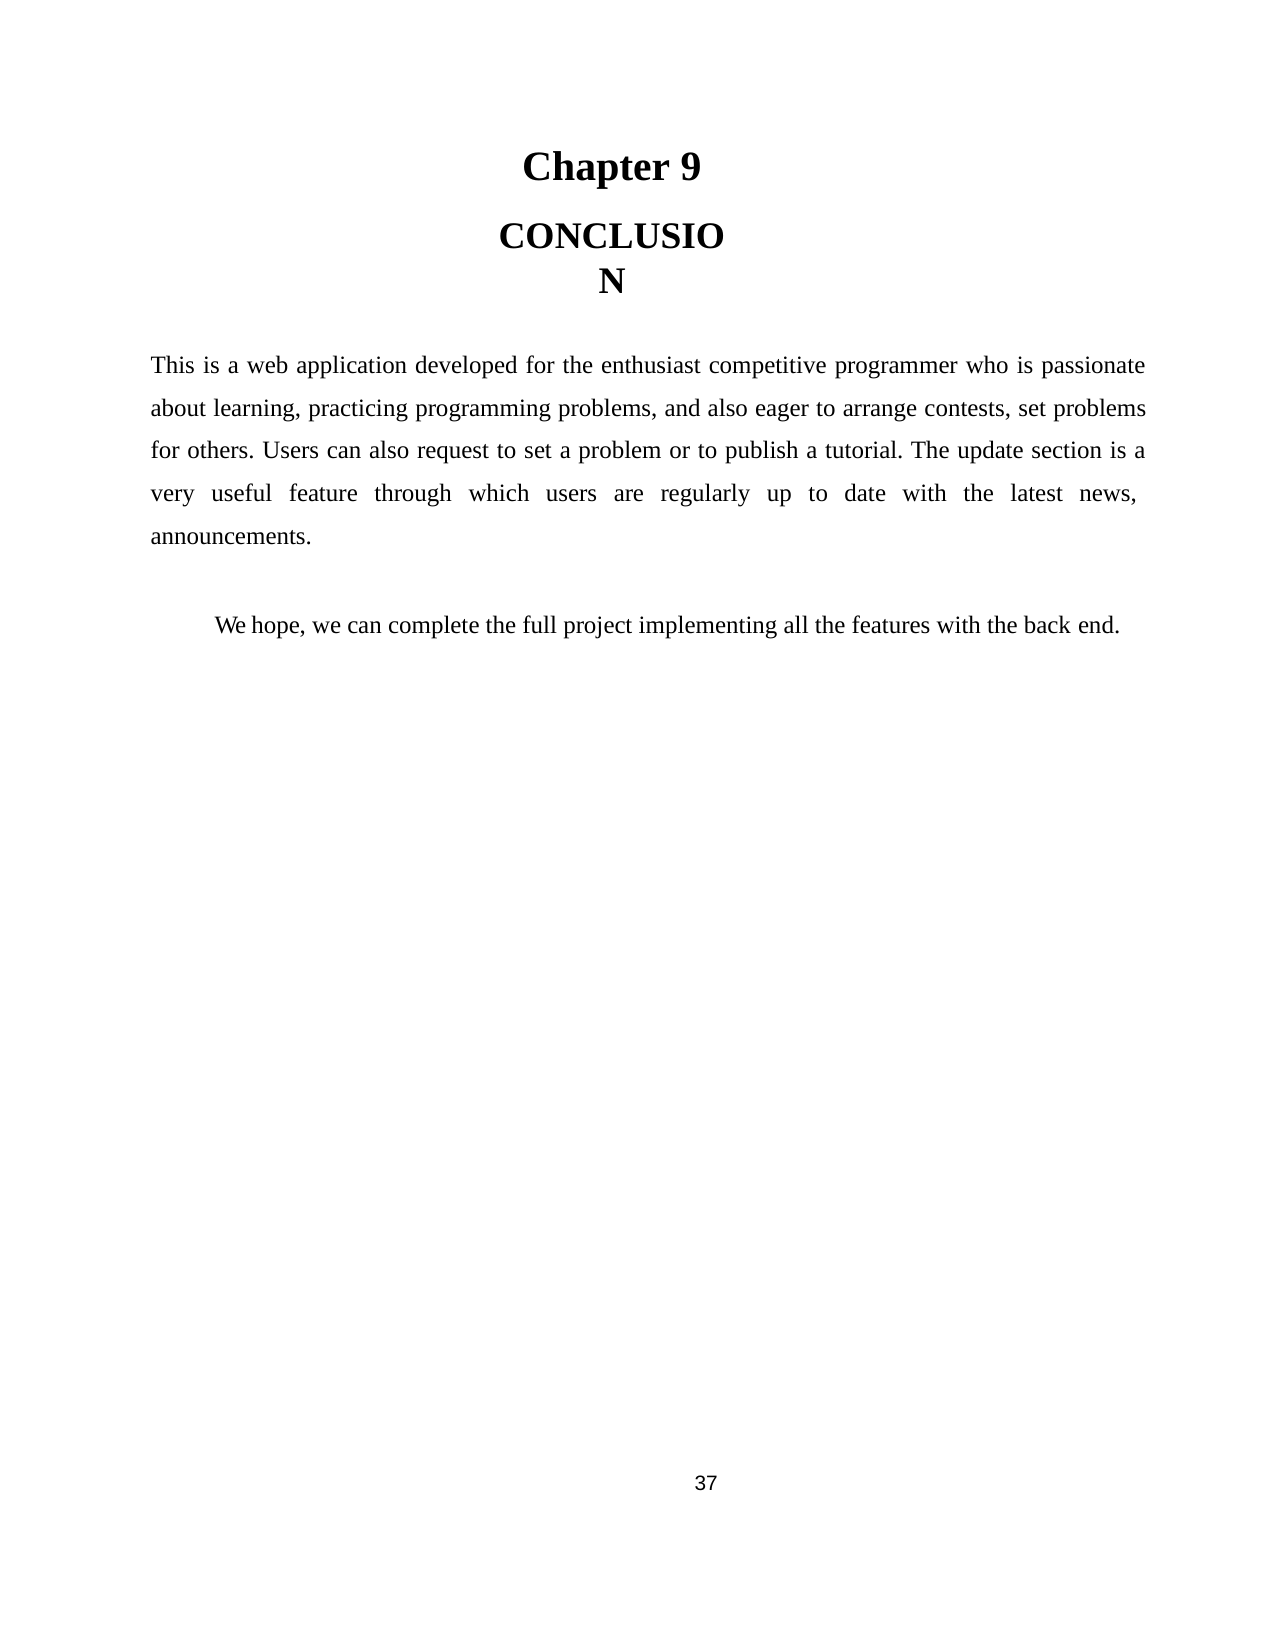

Chapter 9
CONCLUSION
This is a web application developed for the enthusiast competitive programmer who is passionate  about learning, practicing programming problems, and also eager to arrange contests, set problems  for others. Users can also request to set a problem or to publish a tutorial. The update section is a  very useful feature through which users are regularly up to date with the latest news,  announcements.

We hope, we can complete the full project implementing all the features with the back end.
37